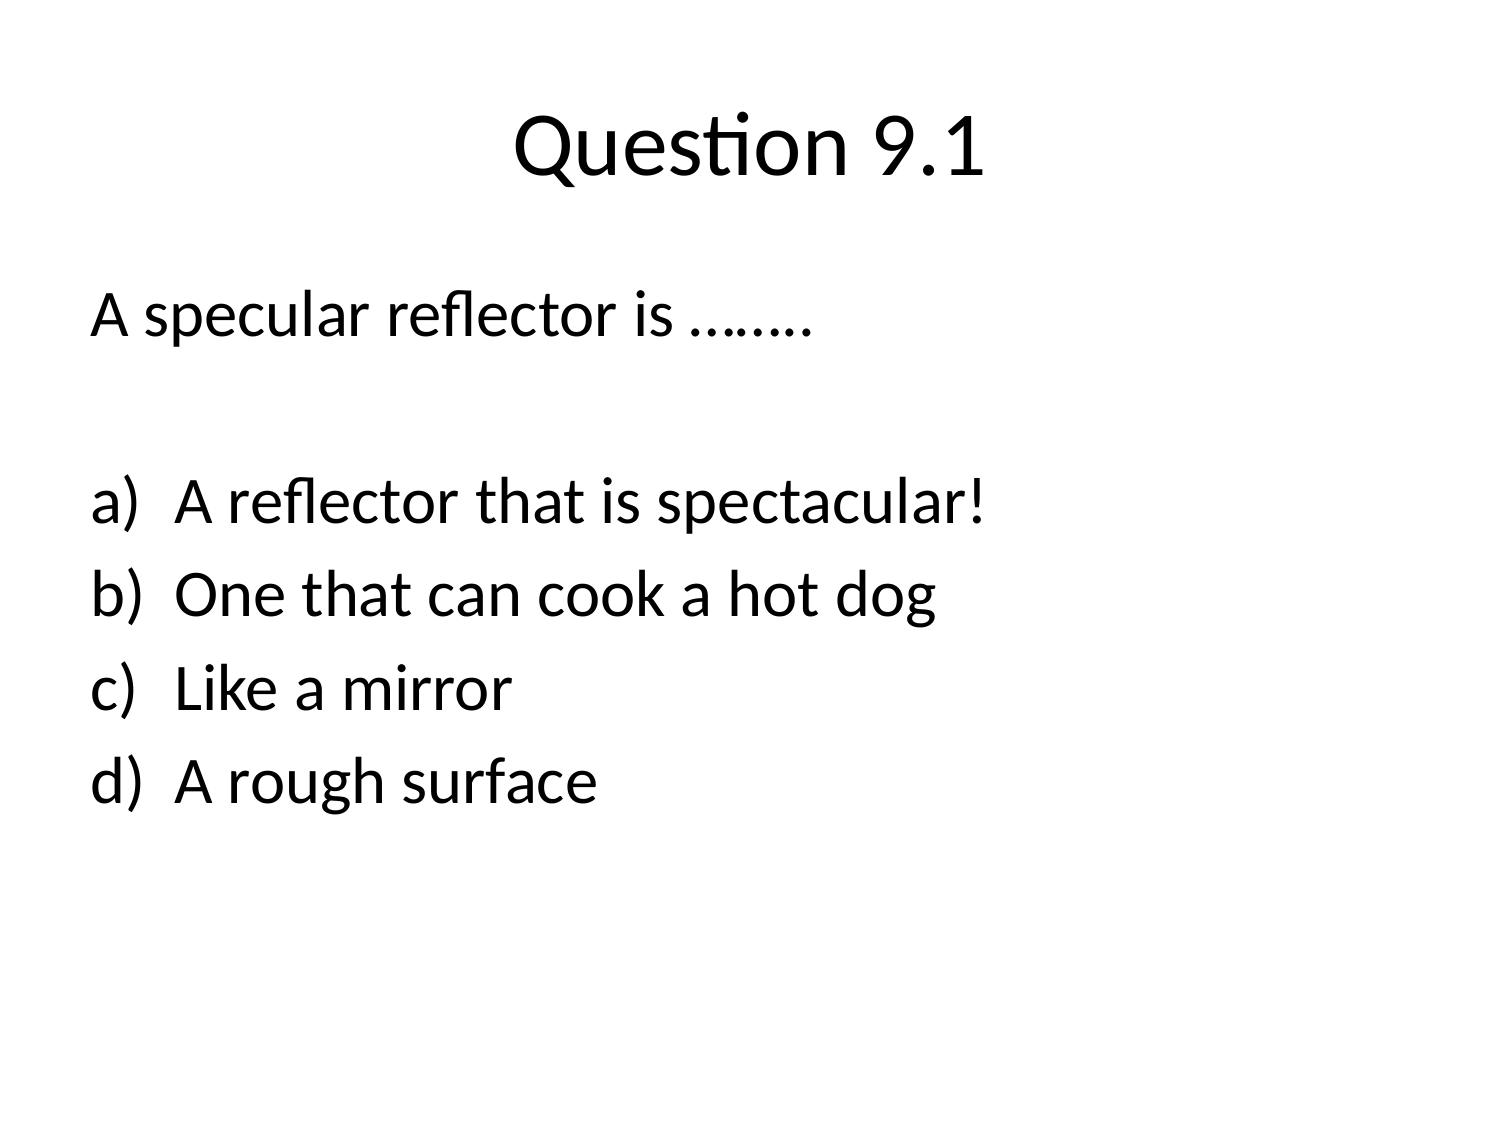

# Question 9.1
A specular reflector is ……..

A reflector that is spectacular!
One that can cook a hot dog
Like a mirror
A rough surface